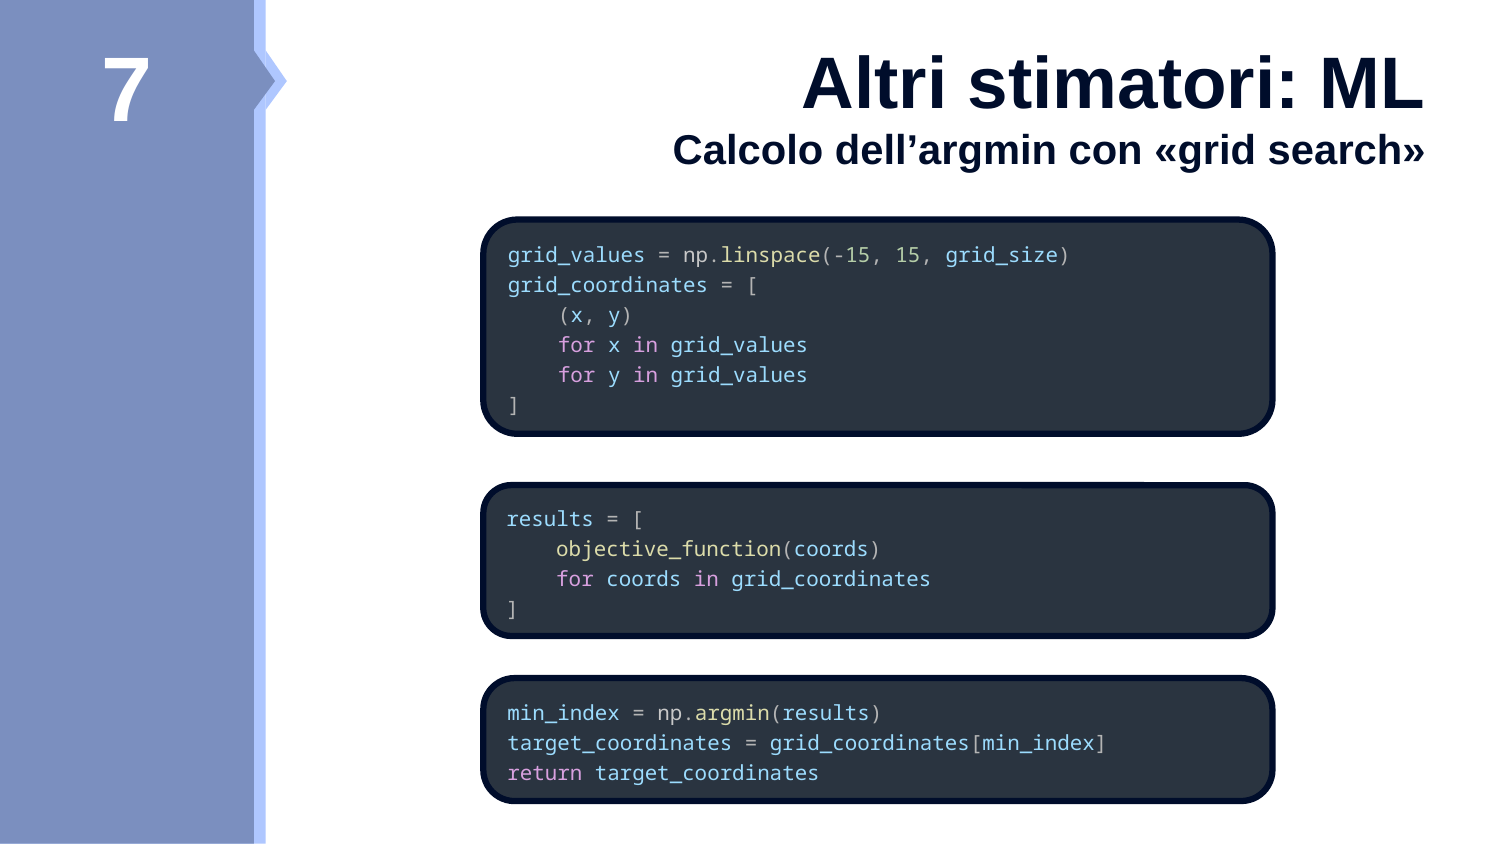

8

7

# Altri stimatori: ML Calcolo dell’argmin con «grid search»
grid_values = np.linspace(-15, 15, grid_size)
grid_coordinates = [
    (x, y)
    for x in grid_values
    for y in grid_values
]
results = [
    objective_function(coords)
    for coords in grid_coordinates
]
min_index = np.argmin(results)
target_coordinates = grid_coordinates[min_index]
return target_coordinates